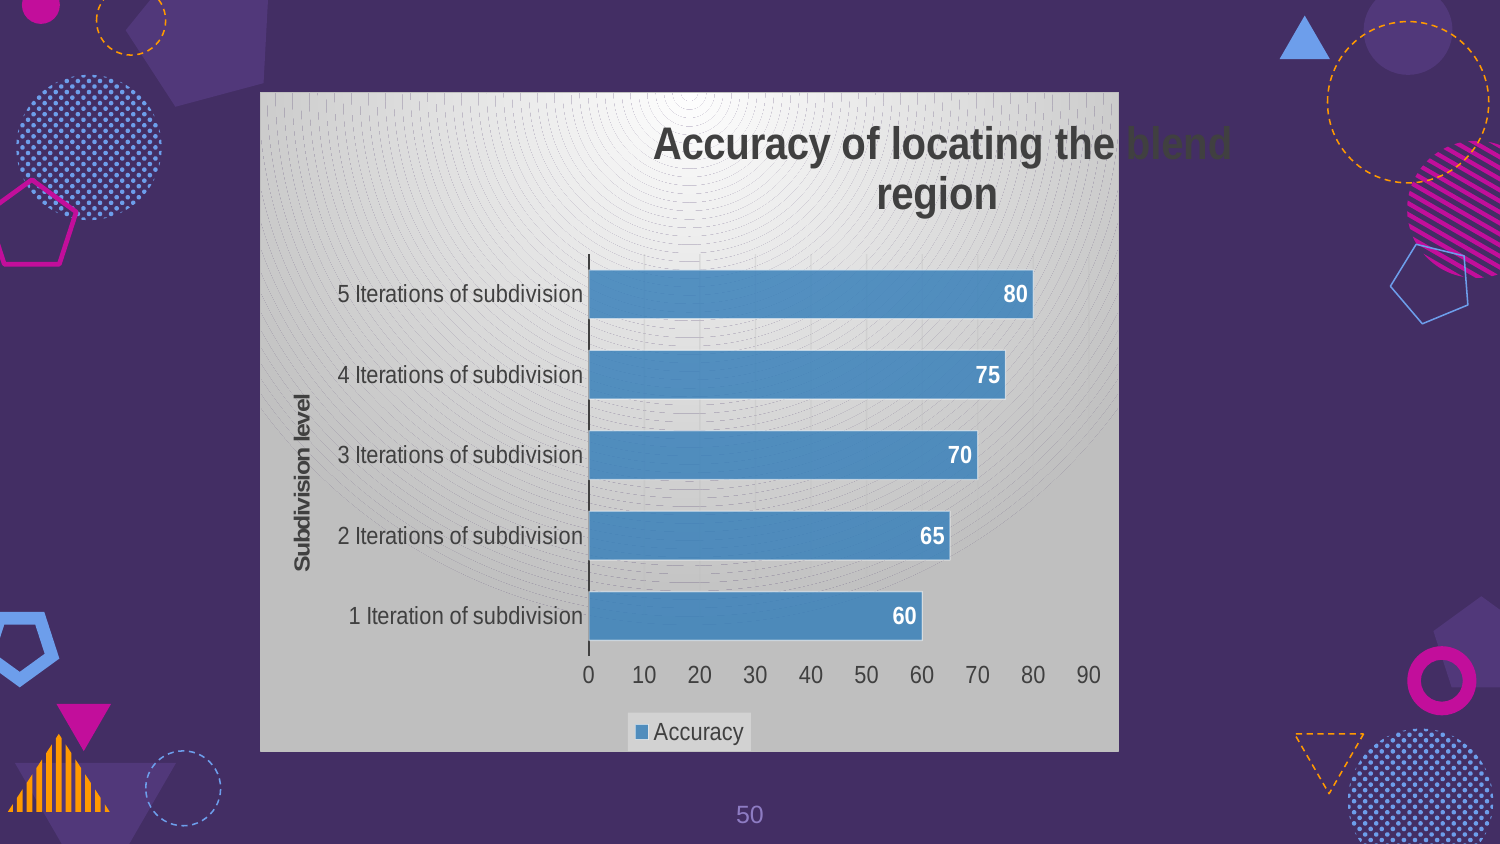

### Chart: Accuracy of locating the blend region

| Category | Accuracy |
|---|---|
| 1 Iteration of subdivision | 60.0 |
| 2 Iterations of subdivision | 65.0 |
| 3 Iterations of subdivision | 70.0 |
| 4 Iterations of subdivision | 75.0 |
| 5 Iterations of subdivision | 80.0 |
50